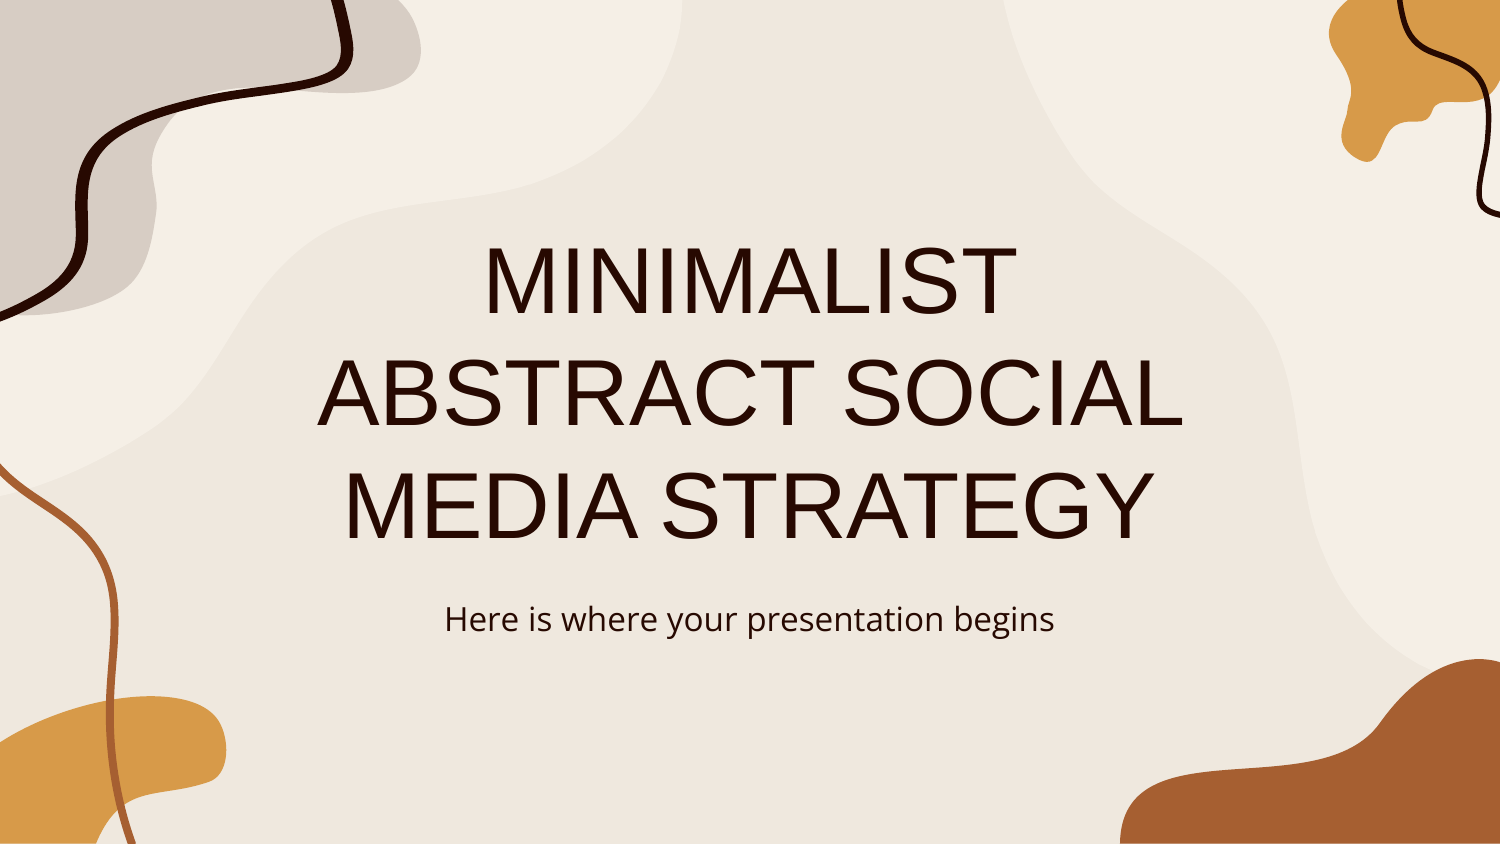

# MINIMALIST ABSTRACT SOCIAL MEDIA STRATEGY

Here is where your presentation begins